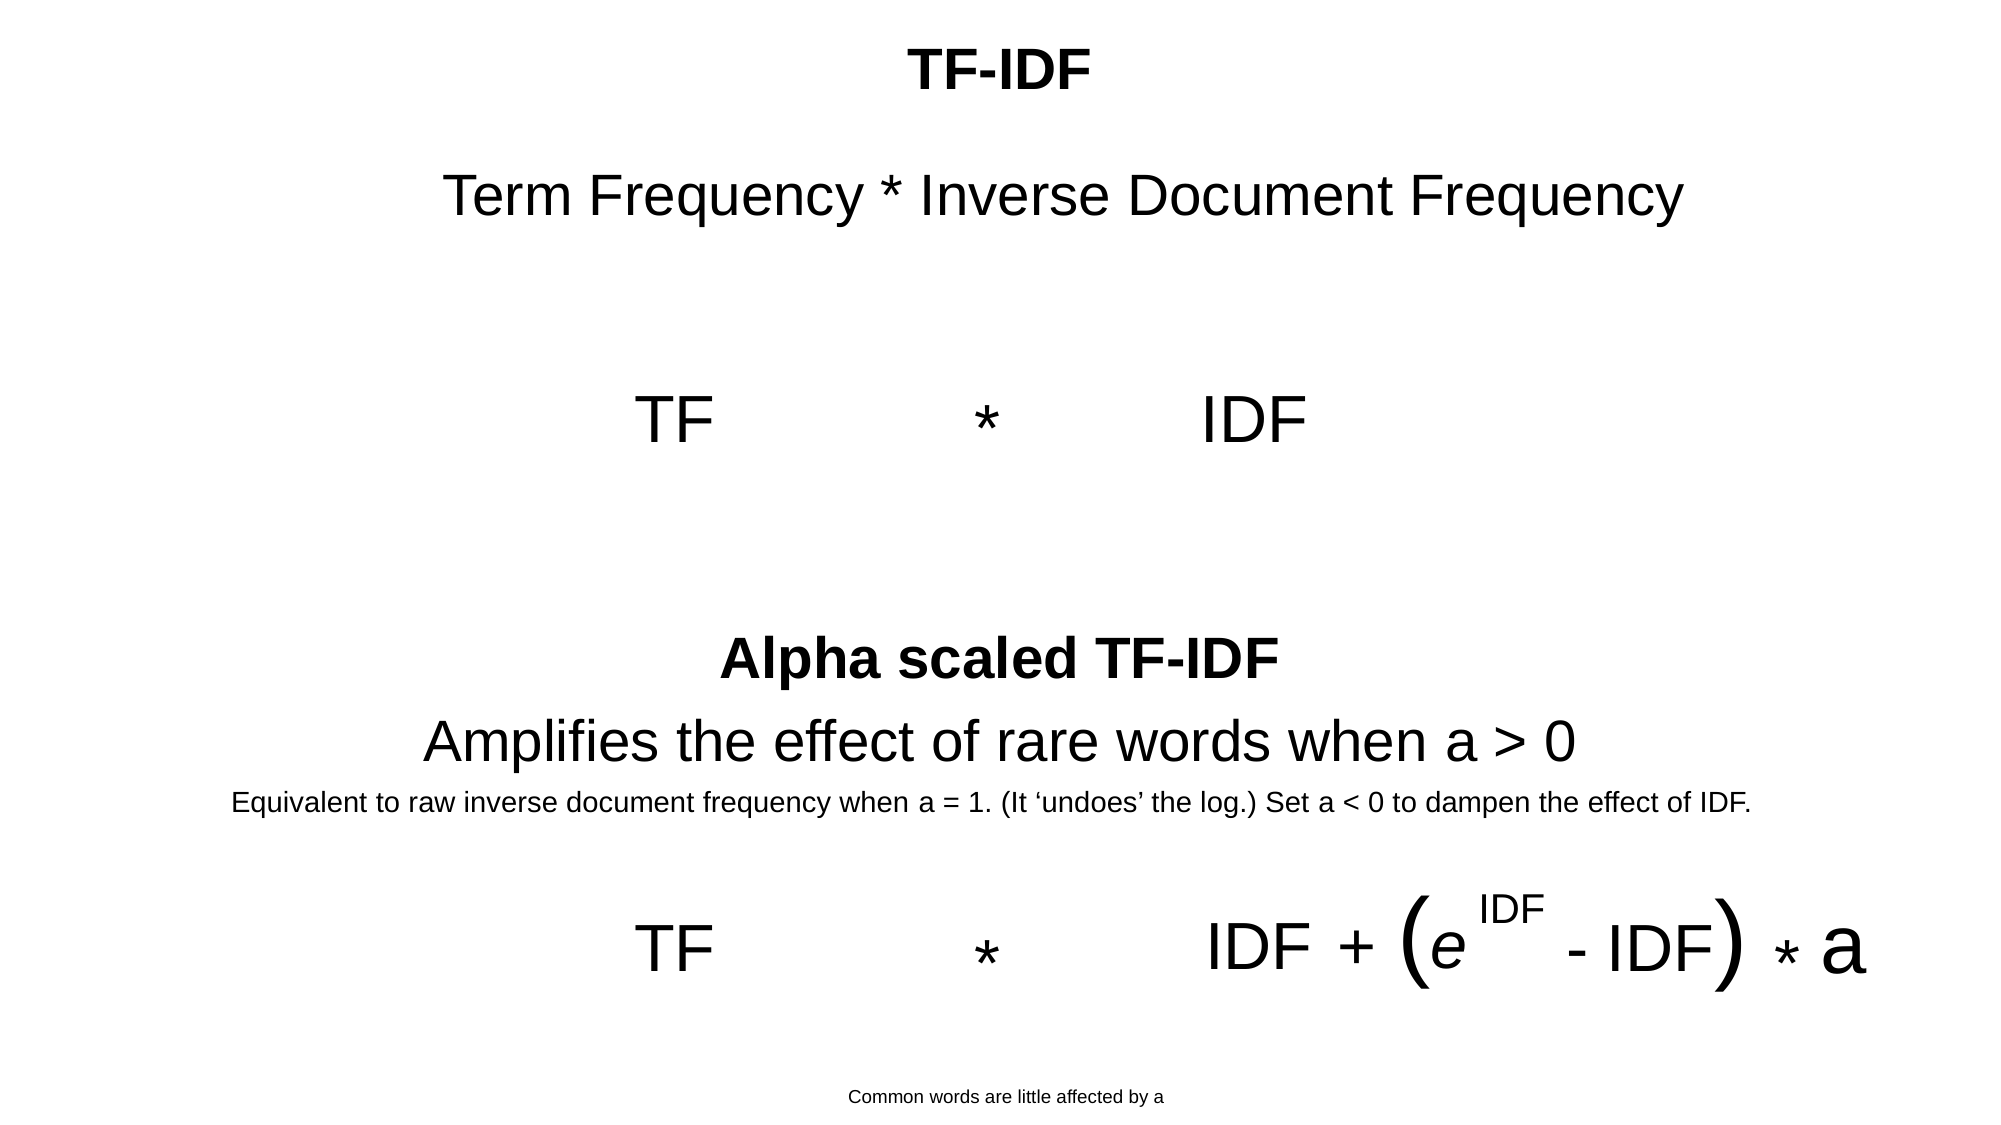

TF-IDF
Term Frequency * Inverse Document Frequency
TF
IDF
*
Alpha scaled TF-IDF
Amplifies the effect of rare words when a > 0
Equivalent to raw inverse document frequency when a = 1. (It ‘undoes’ the log.) Set a < 0 to dampen the effect of IDF.
(e
- IDF)
IDF
(IDF
a
+
TF
*
*
Common words are little affected by a